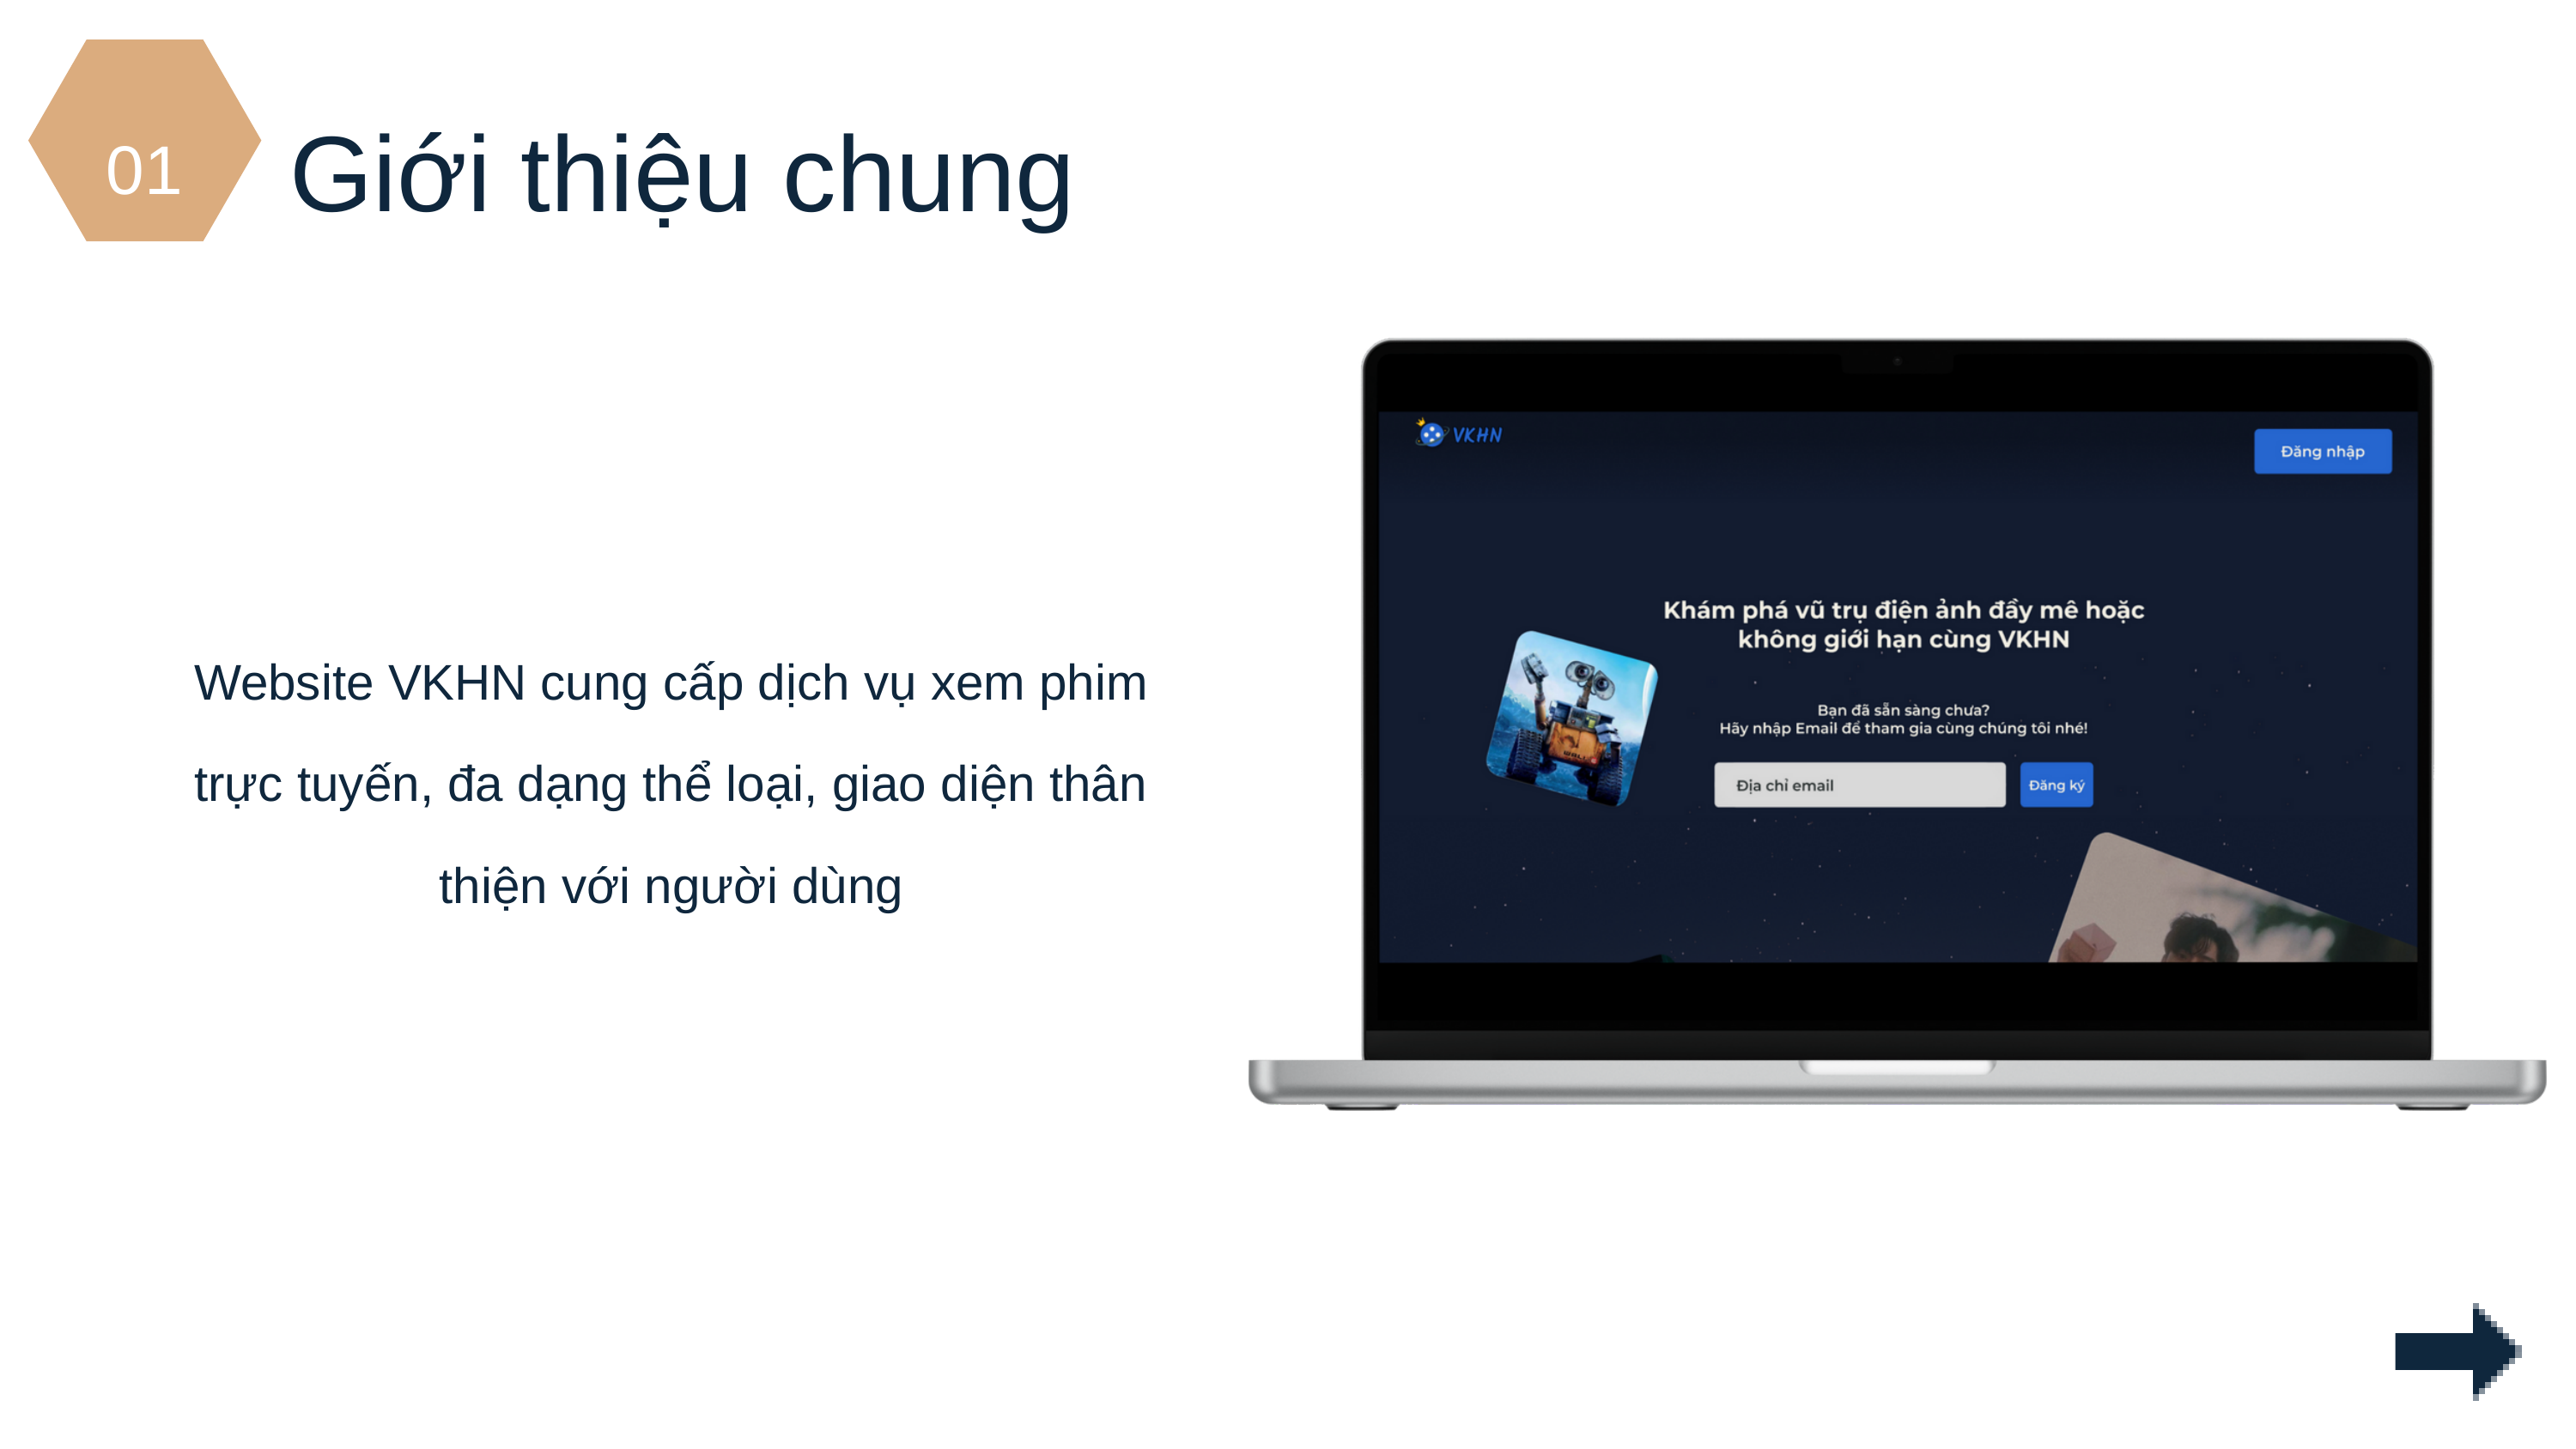

01
Giới thiệu chung

Website VKHN cung cấp dịch vụ xem phim trực tuyến, đa dạng thể loại, giao diện thân thiện với người dùng